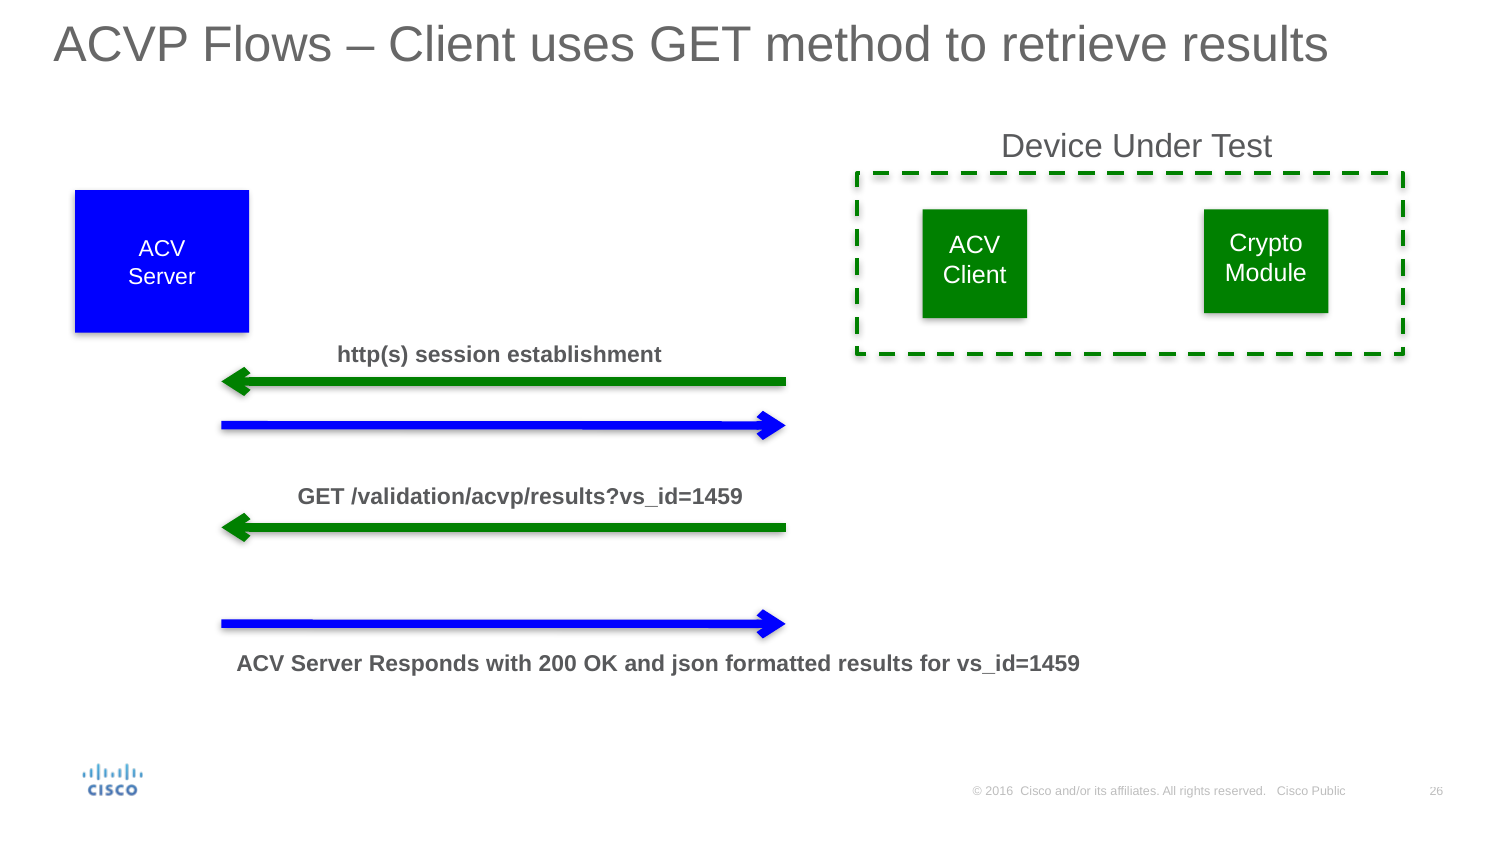

# ACVP Flows – Client uses GET method to retrieve results
 Device Under Test

ACV
Server

ACV
Client

Crypto
Module

http(s) session establishment
GET /validation/acvp/results?vs_id=1459

ACV Server Responds with 200 OK and json formatted results for vs_id=1459